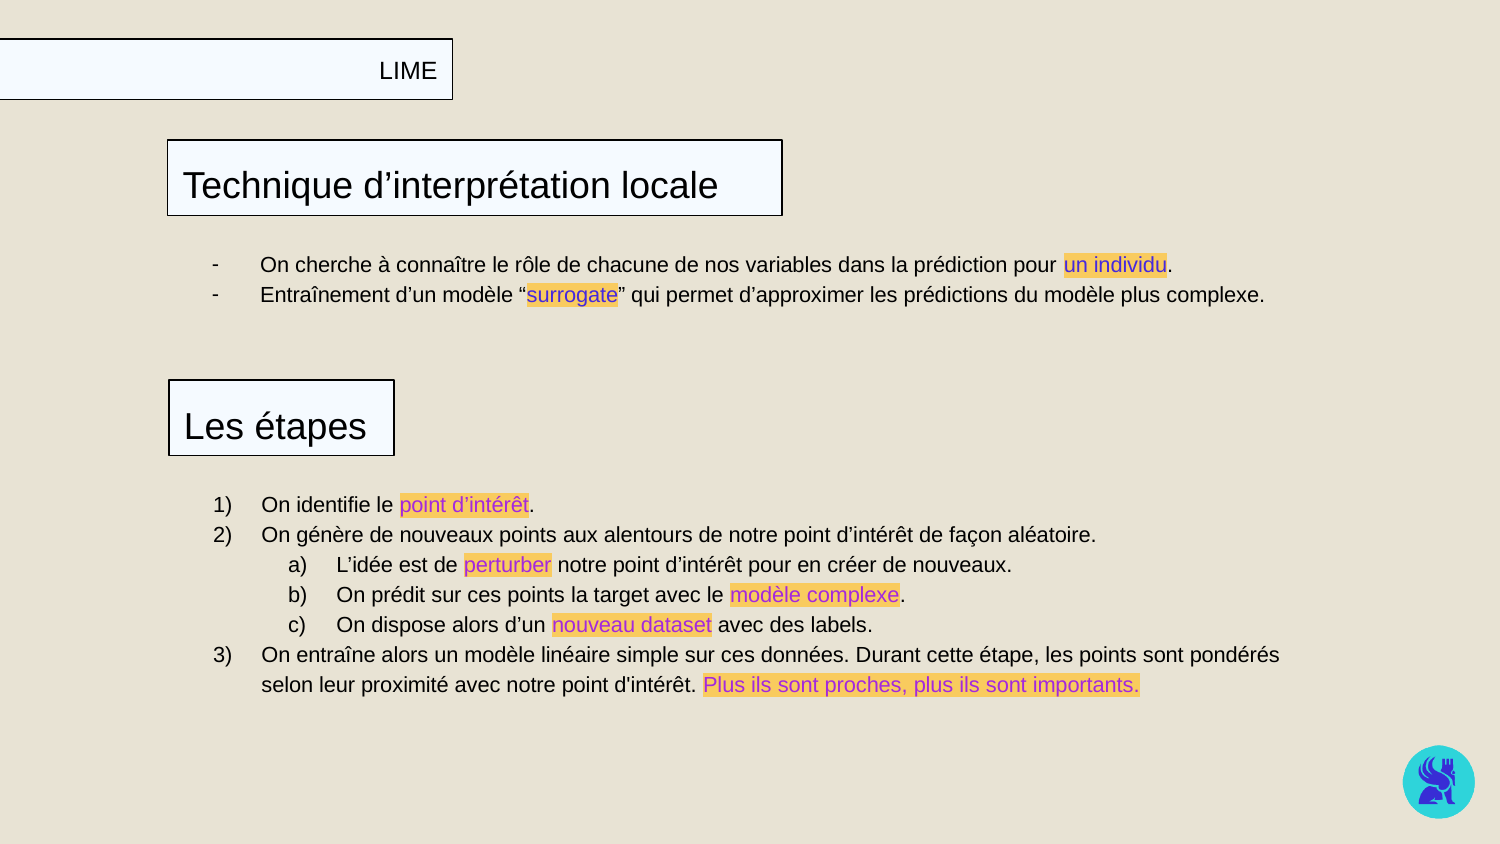

# LIME
Technique d’interprétation locale
On cherche à connaître le rôle de chacune de nos variables dans la prédiction pour un individu.
Entraînement d’un modèle “surrogate” qui permet d’approximer les prédictions du modèle plus complexe.
Les étapes
On identifie le point d’intérêt.
On génère de nouveaux points aux alentours de notre point d’intérêt de façon aléatoire.
L’idée est de perturber notre point d’intérêt pour en créer de nouveaux.
On prédit sur ces points la target avec le modèle complexe.
On dispose alors d’un nouveau dataset avec des labels.
On entraîne alors un modèle linéaire simple sur ces données. Durant cette étape, les points sont pondérés selon leur proximité avec notre point d'intérêt. Plus ils sont proches, plus ils sont importants.